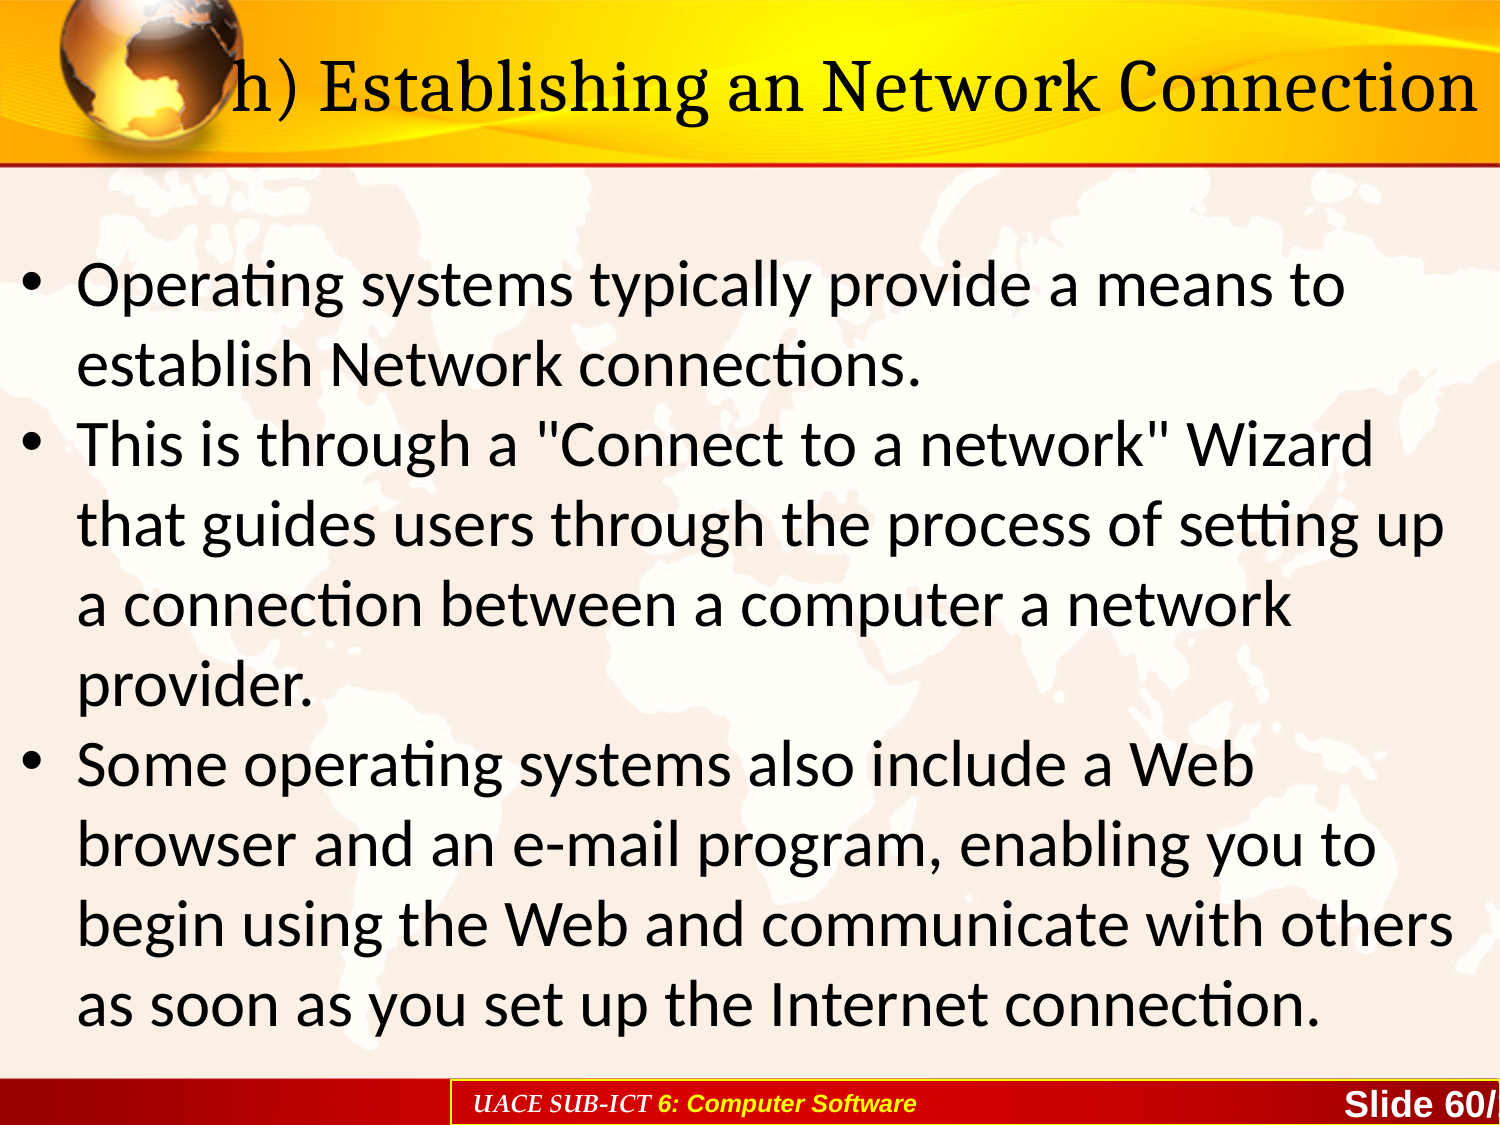

# h) Establishing an Network Connection
Operating systems typically provide a means to establish Network connections.
This is through a "Connect to a network" Wizard that guides users through the process of setting up a connection between a computer a network provider.
Some operating systems also include a Web browser and an e-mail program, enabling you to begin using the Web and communicate with others as soon as you set up the Internet connection.